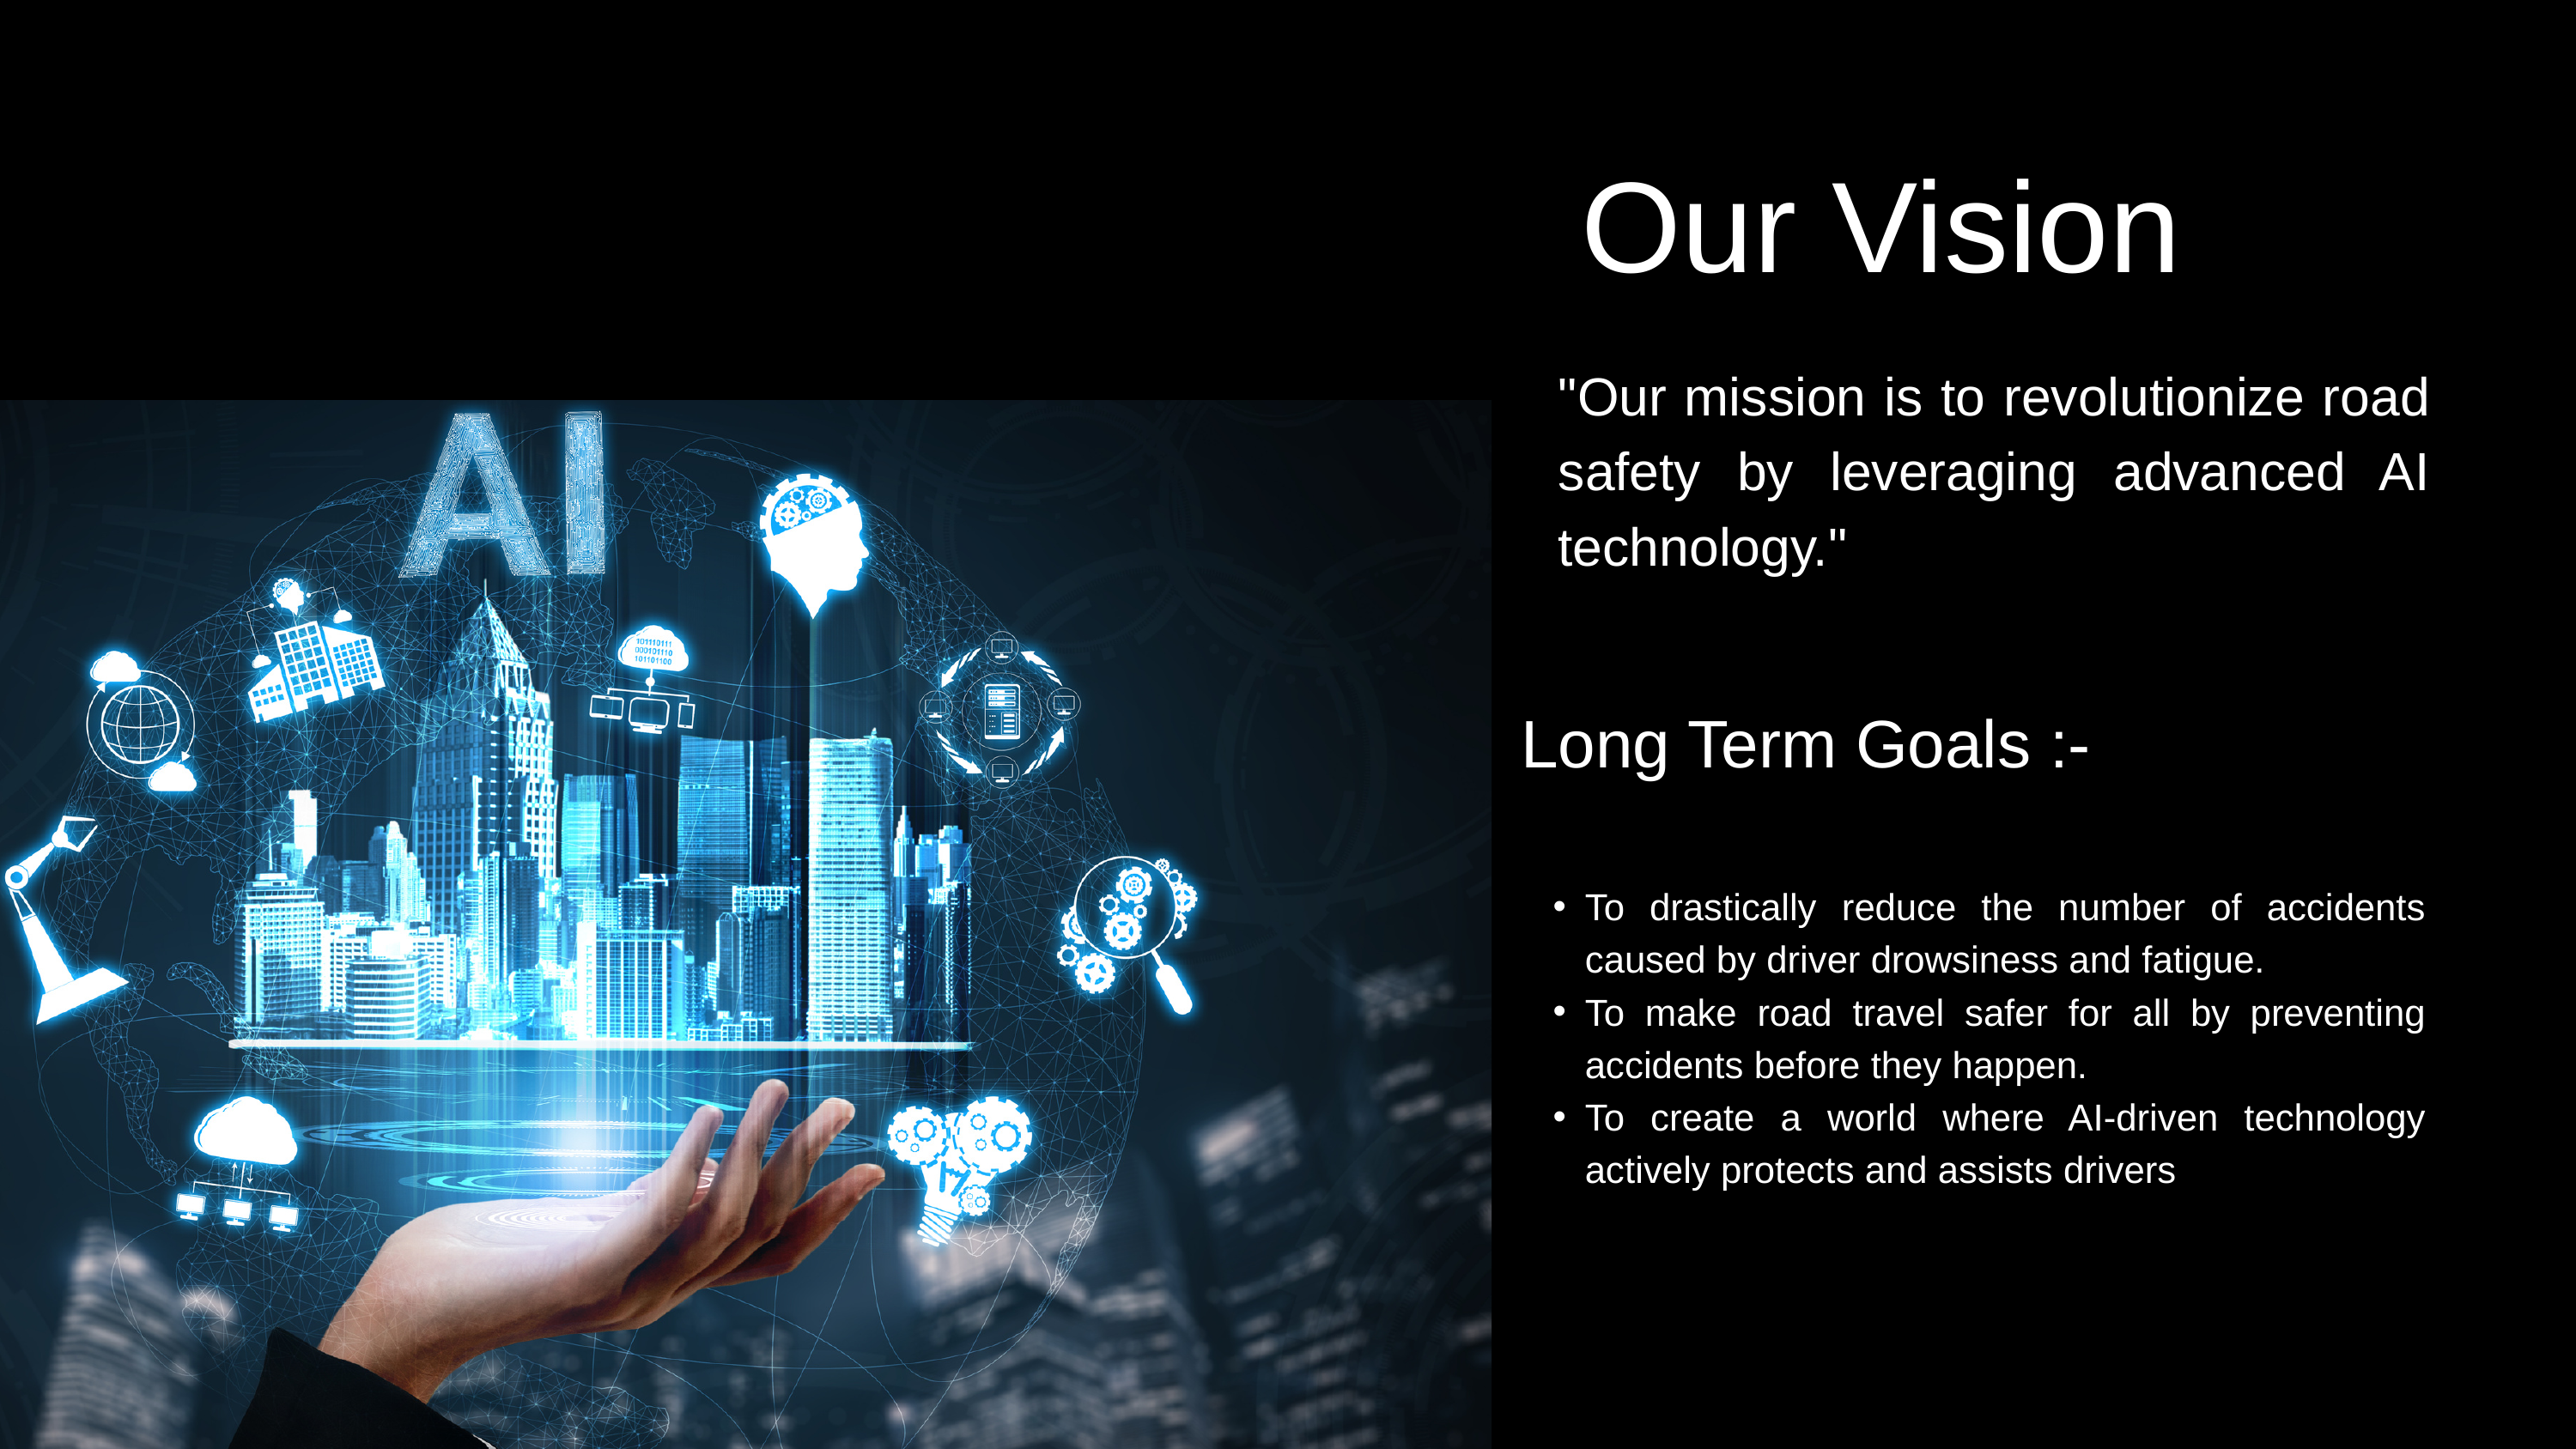

Our Vision
"Our mission is to revolutionize road safety by leveraging advanced AI technology."

Long Term Goals :-

To drastically reduce the number of accidents caused by driver drowsiness and fatigue.
To make road travel safer for all by preventing accidents before they happen.
To create a world where AI-driven technology actively protects and assists drivers